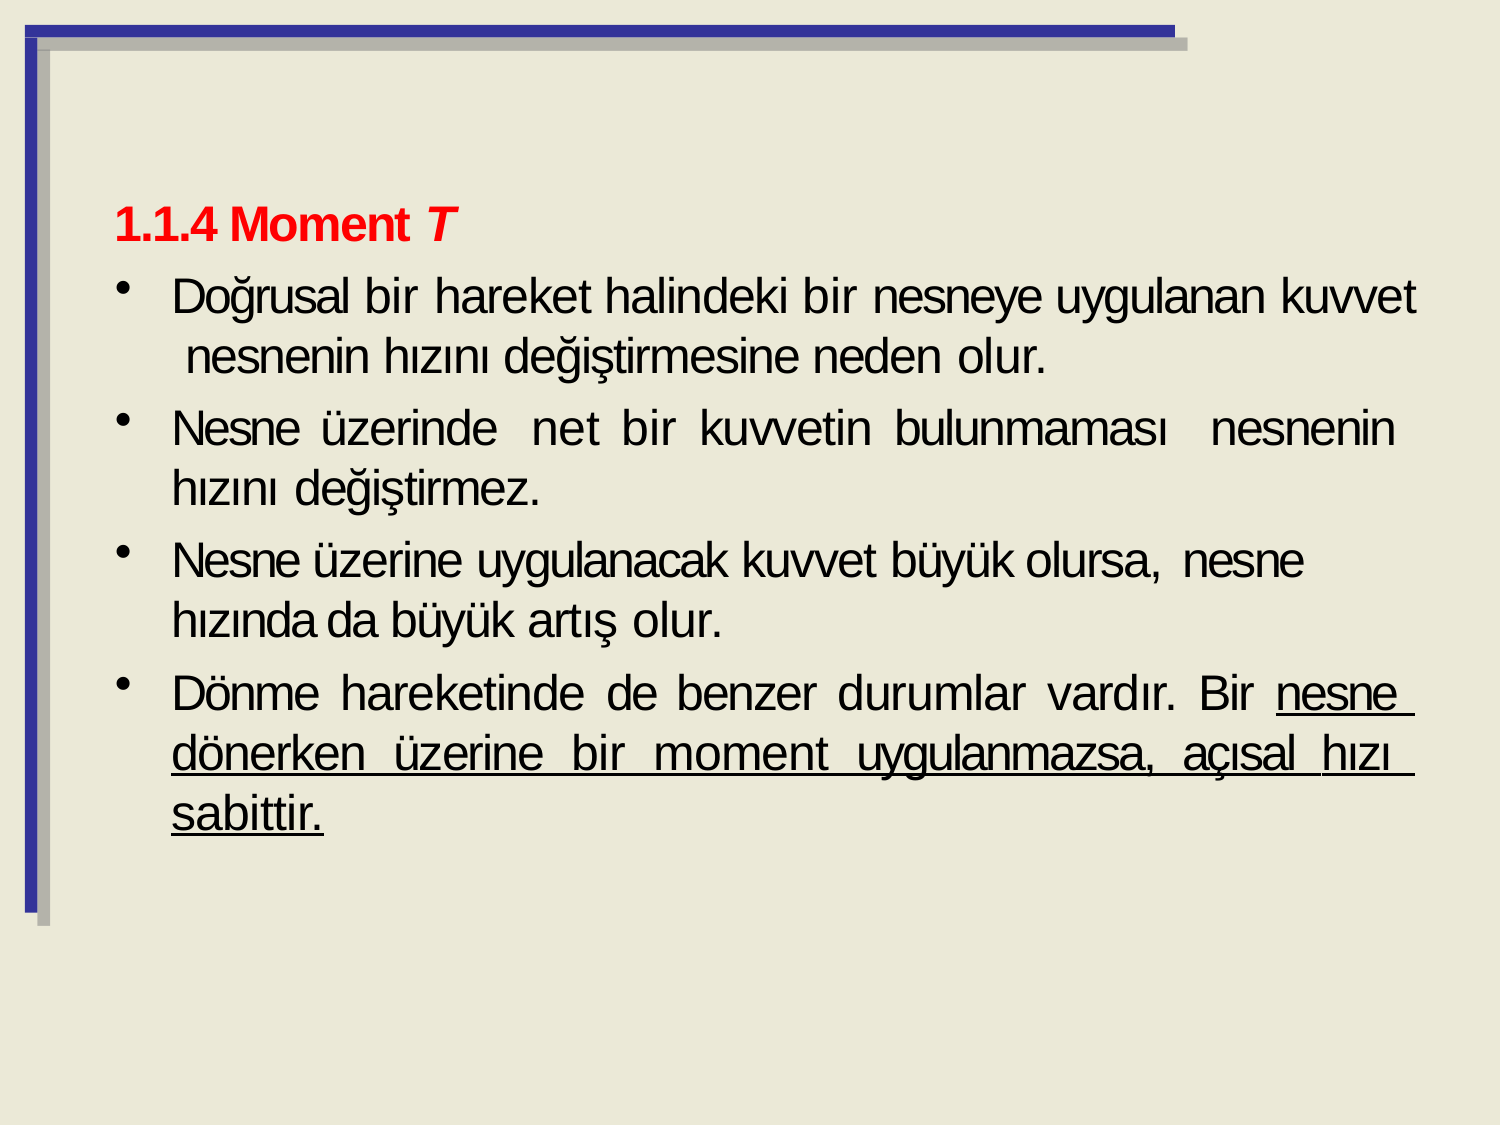

1.1.4 Moment T
Doğrusal bir hareket halindeki bir nesneye uygulanan kuvvet  nesnenin hızını değiştirmesine neden olur.
Nesne üzerinde net bir kuvvetin bulunmaması  nesnenin  hızını değiştirmez.
Nesne üzerine uygulanacak kuvvet büyük olursa, nesne
hızında da büyük artış olur.
Dönme hareketinde de benzer durumlar vardır. Bir nesne  dönerken üzerine bir moment uygulanmazsa, açısal hızı  sabittir.